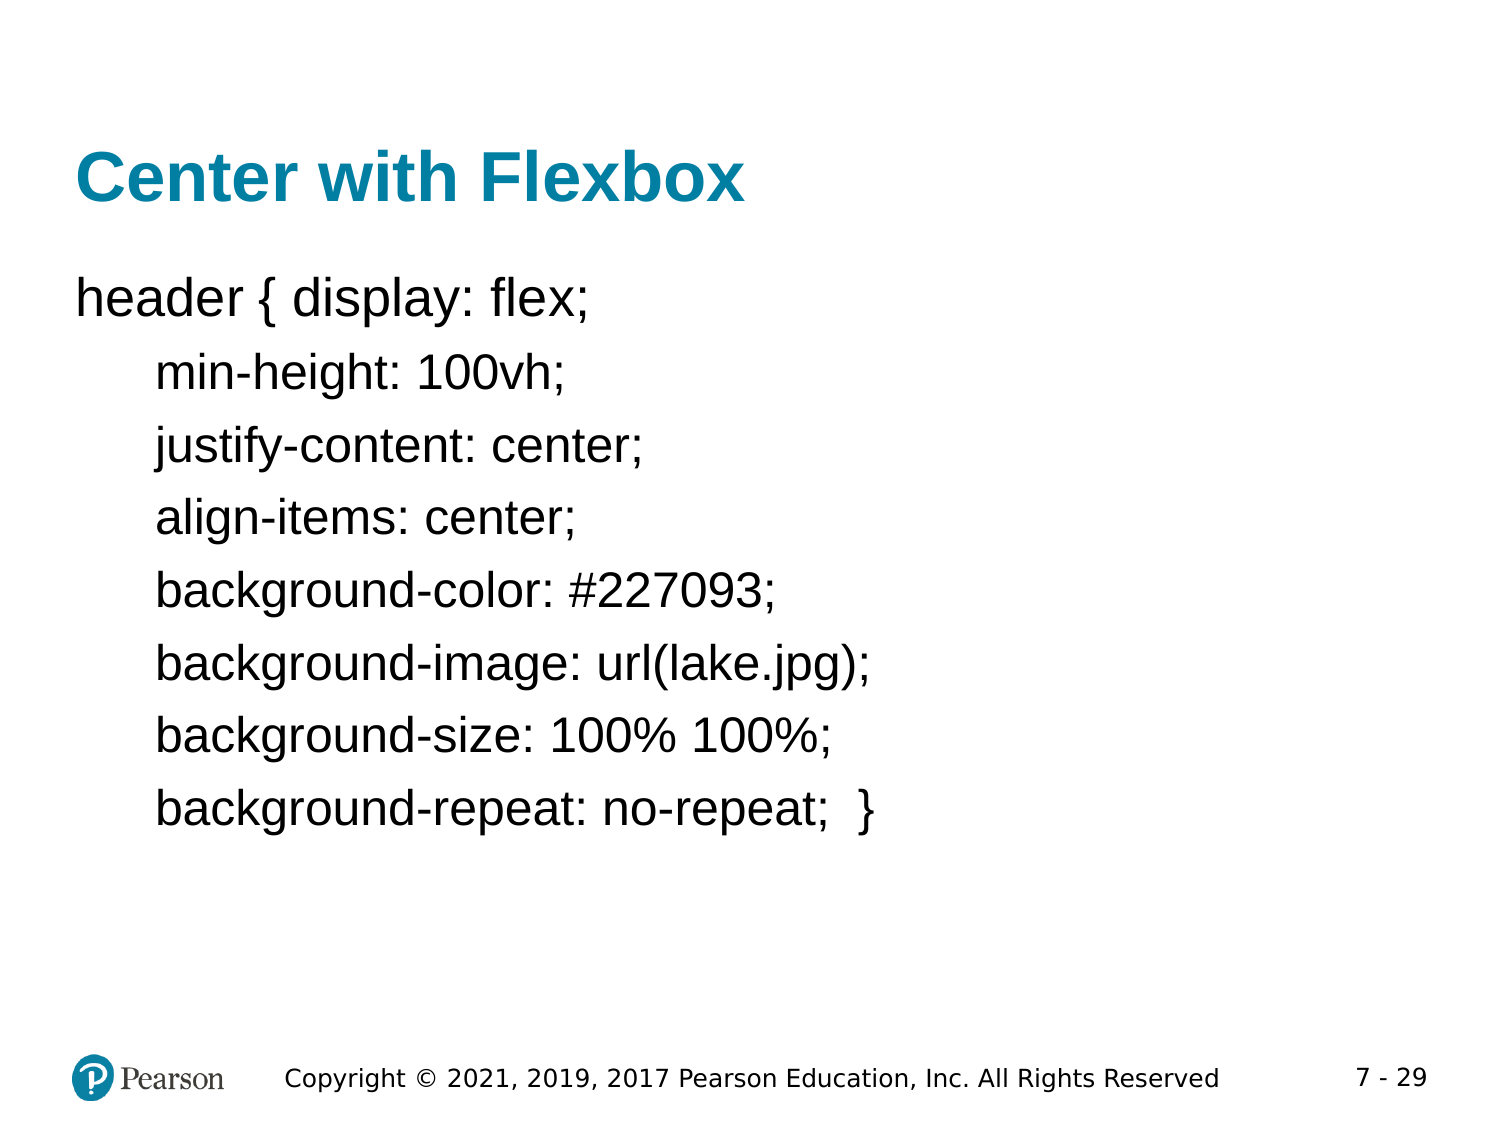

# Center with Flexbox
header { display: flex;
min-height: 100vh;
justify-content: center;
align-items: center;
background-color: #227093;
background-image: url(lake.jpg);
background-size: 100% 100%;
background-repeat: no-repeat;  }